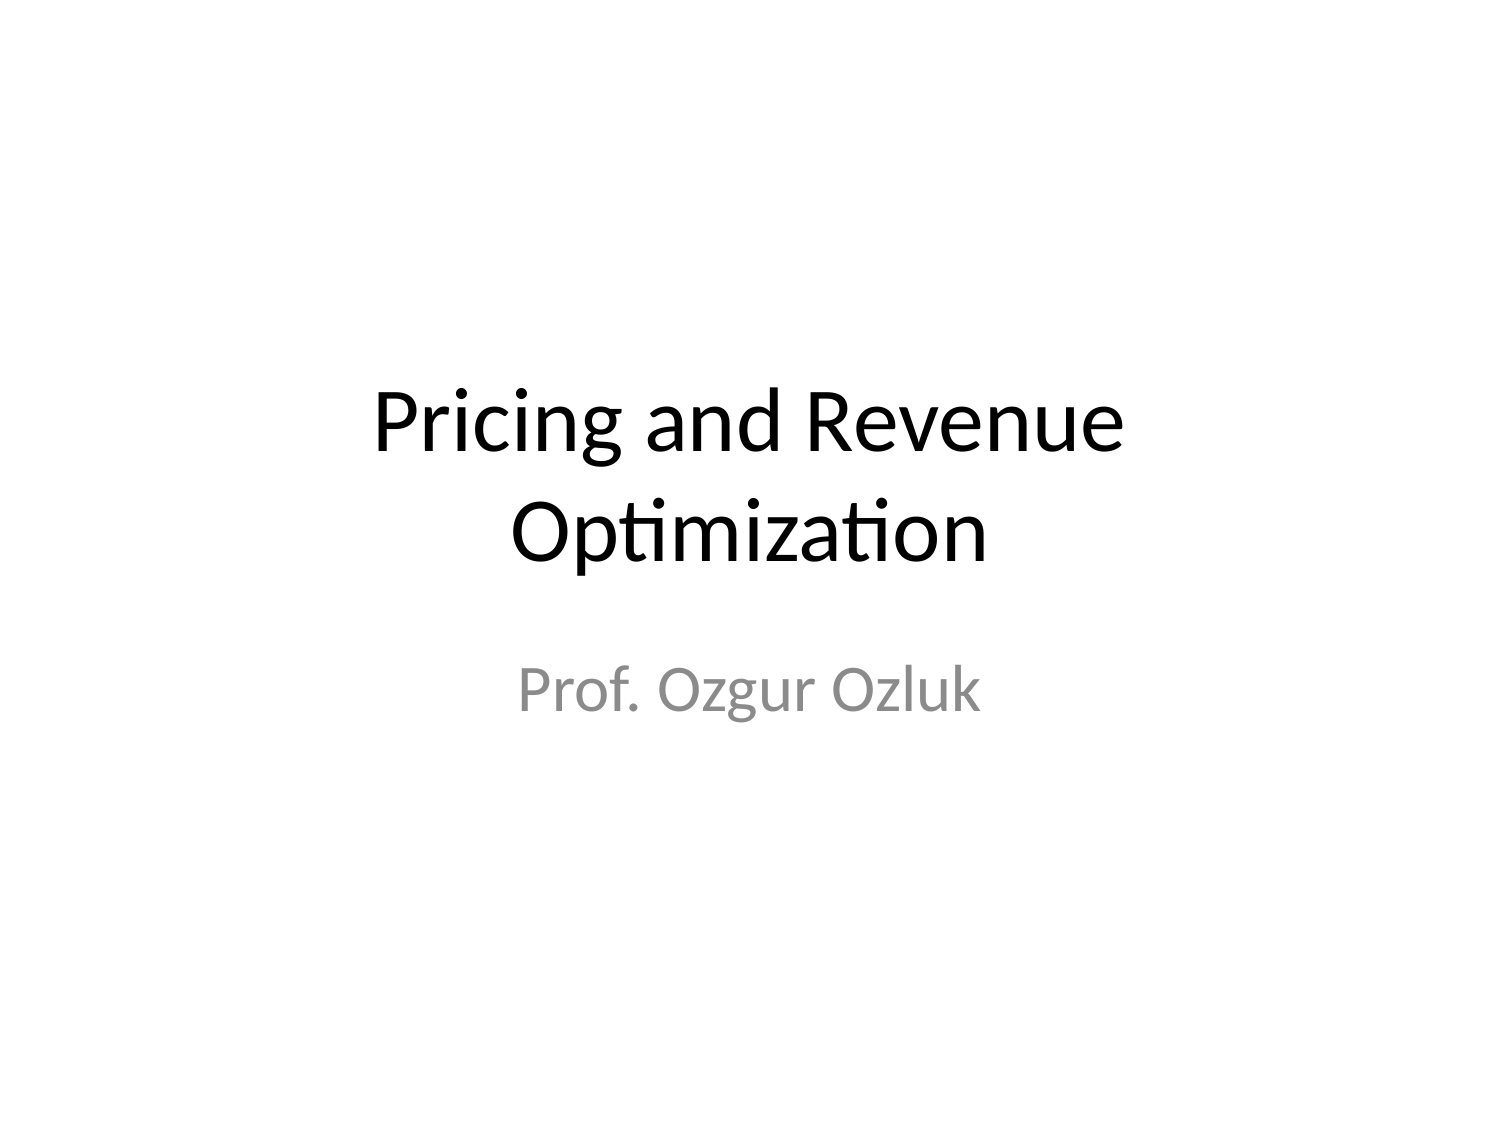

# Pricing and Revenue Optimization
Prof. Ozgur Ozluk